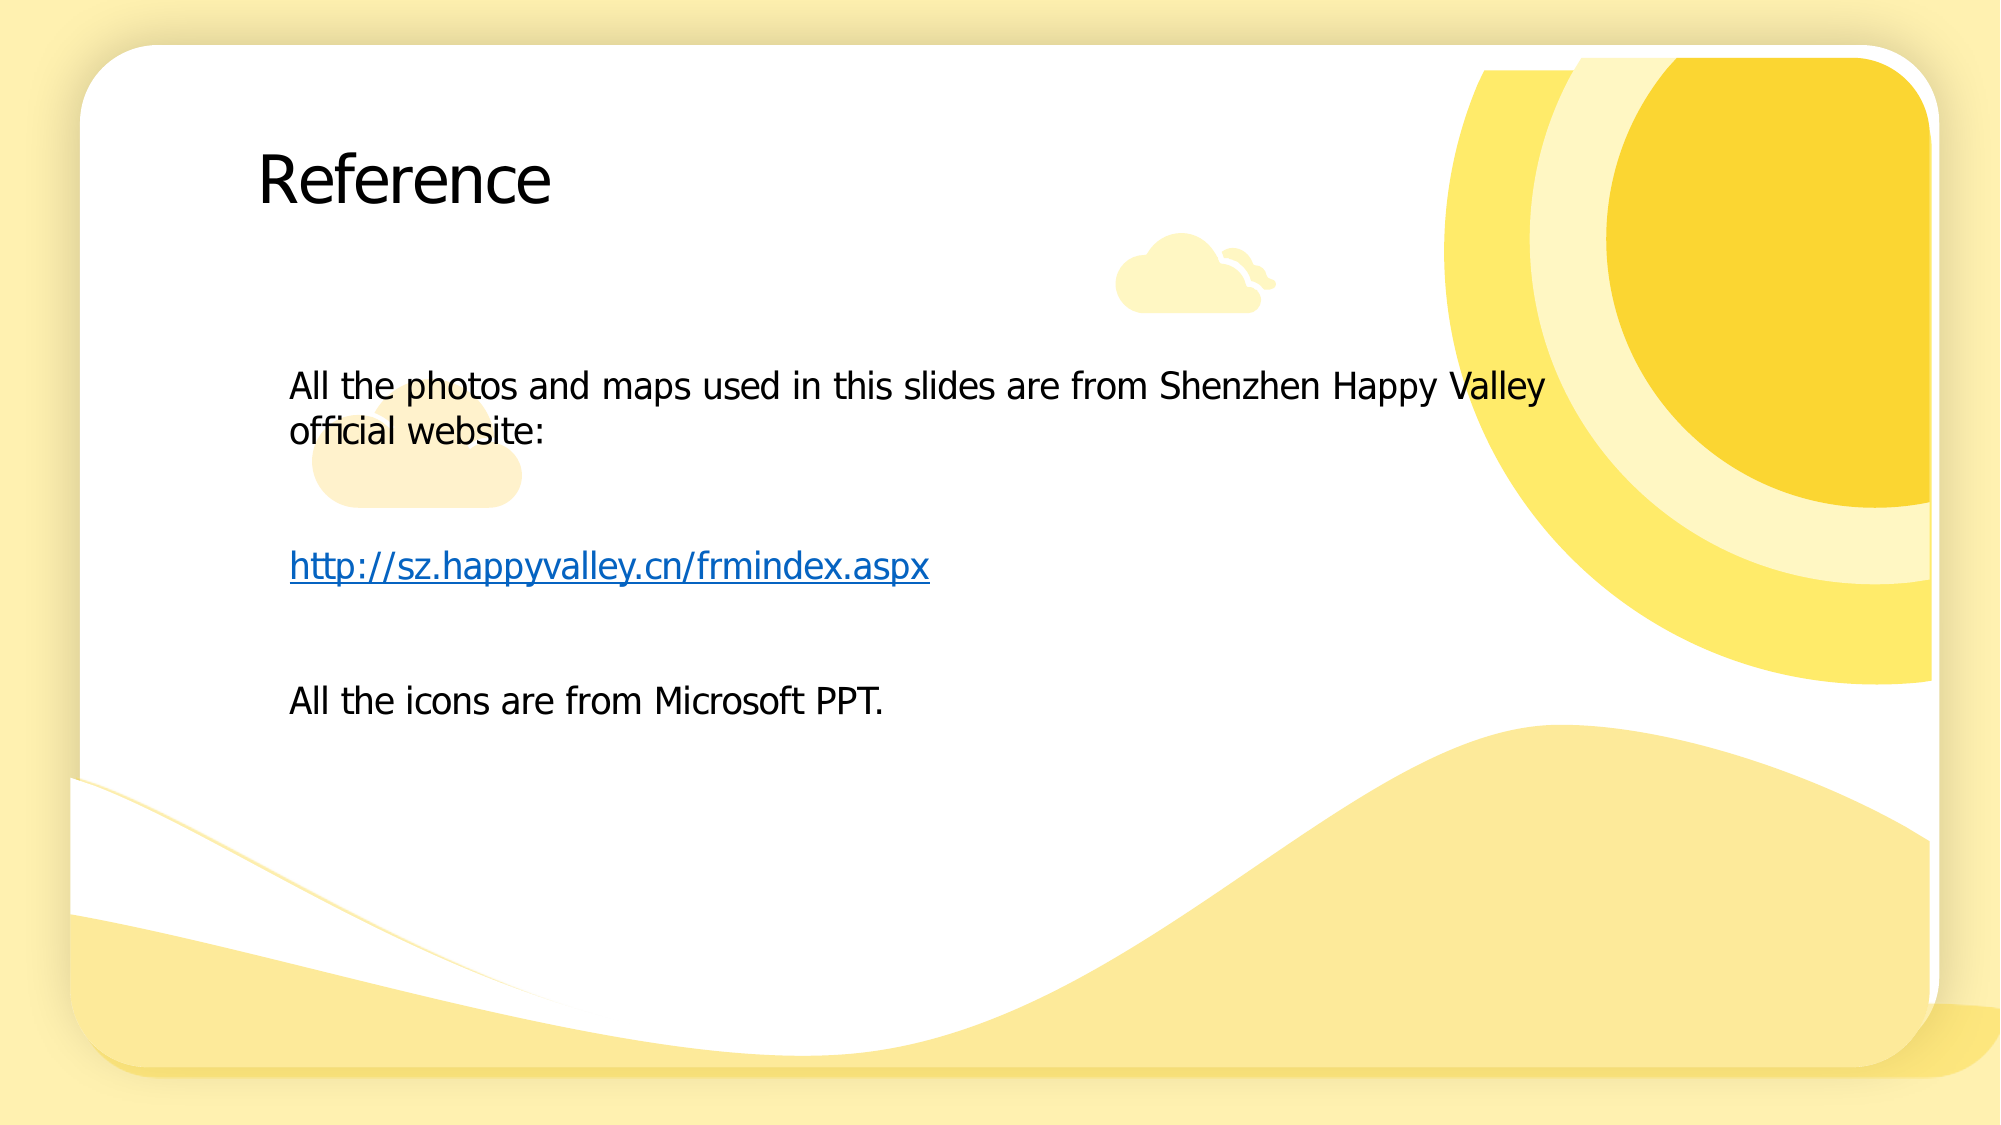

Reference

All the photos and maps used in this slides are from Shenzhen Happy Valley official website:

http://sz.happyvalley.cn/frmindex.aspx

All the icons are from Microsoft PPT.